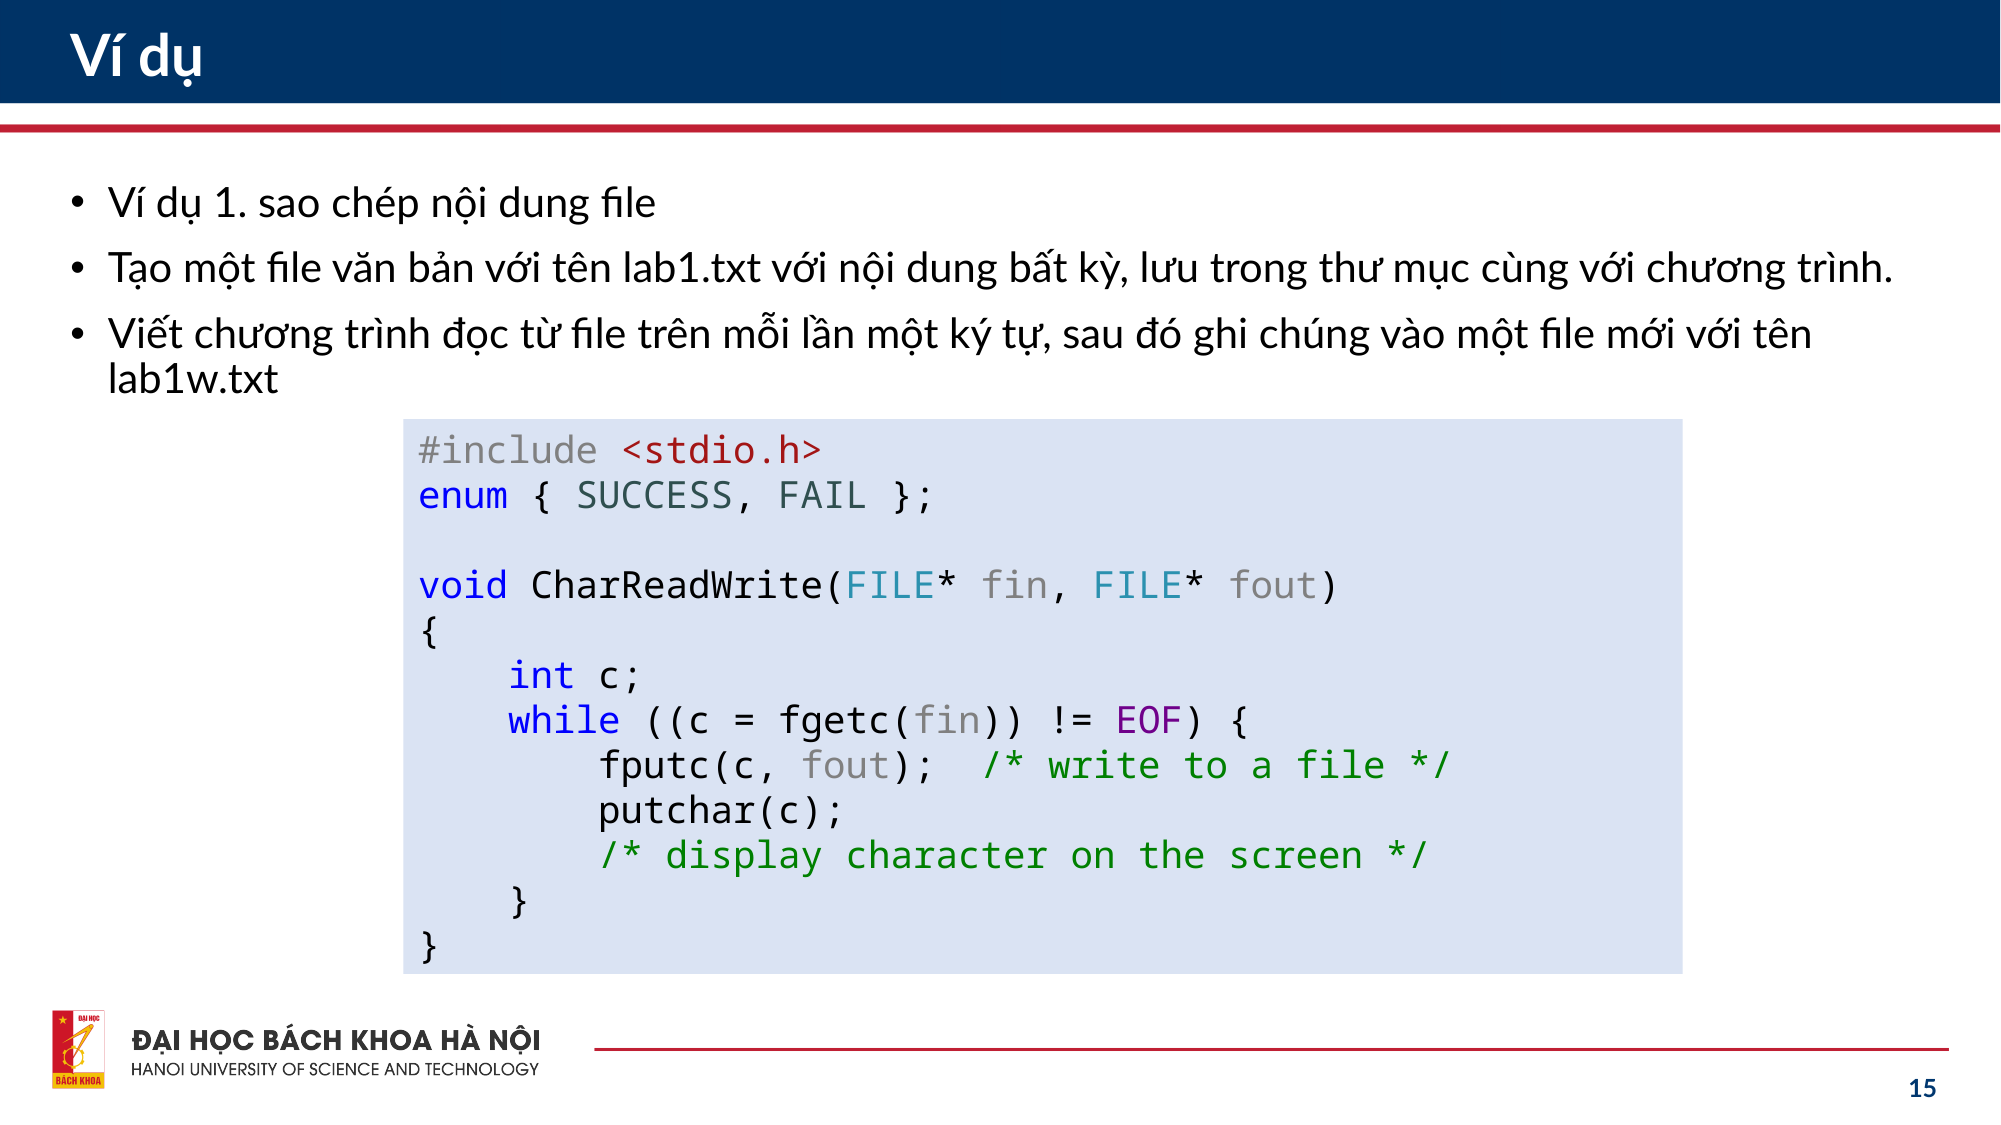

# Ví dụ
Ví dụ 1. sao chép nội dung file
Tạo một file văn bản với tên lab1.txt với nội dung bất kỳ, lưu trong thư mục cùng với chương trình.
Viết chương trình đọc từ file trên mỗi lần một ký tự, sau đó ghi chúng vào một file mới với tên lab1w.txt

#include <stdio.h>
enum { SUCCESS, FAIL };

void CharReadWrite(FILE* fin, FILE* fout)
{
    int c;
    while ((c = fgetc(fin)) != EOF) {
        fputc(c, fout);  /* write to a file */
        putchar(c);
        /* display character on the screen */
    }
}
15